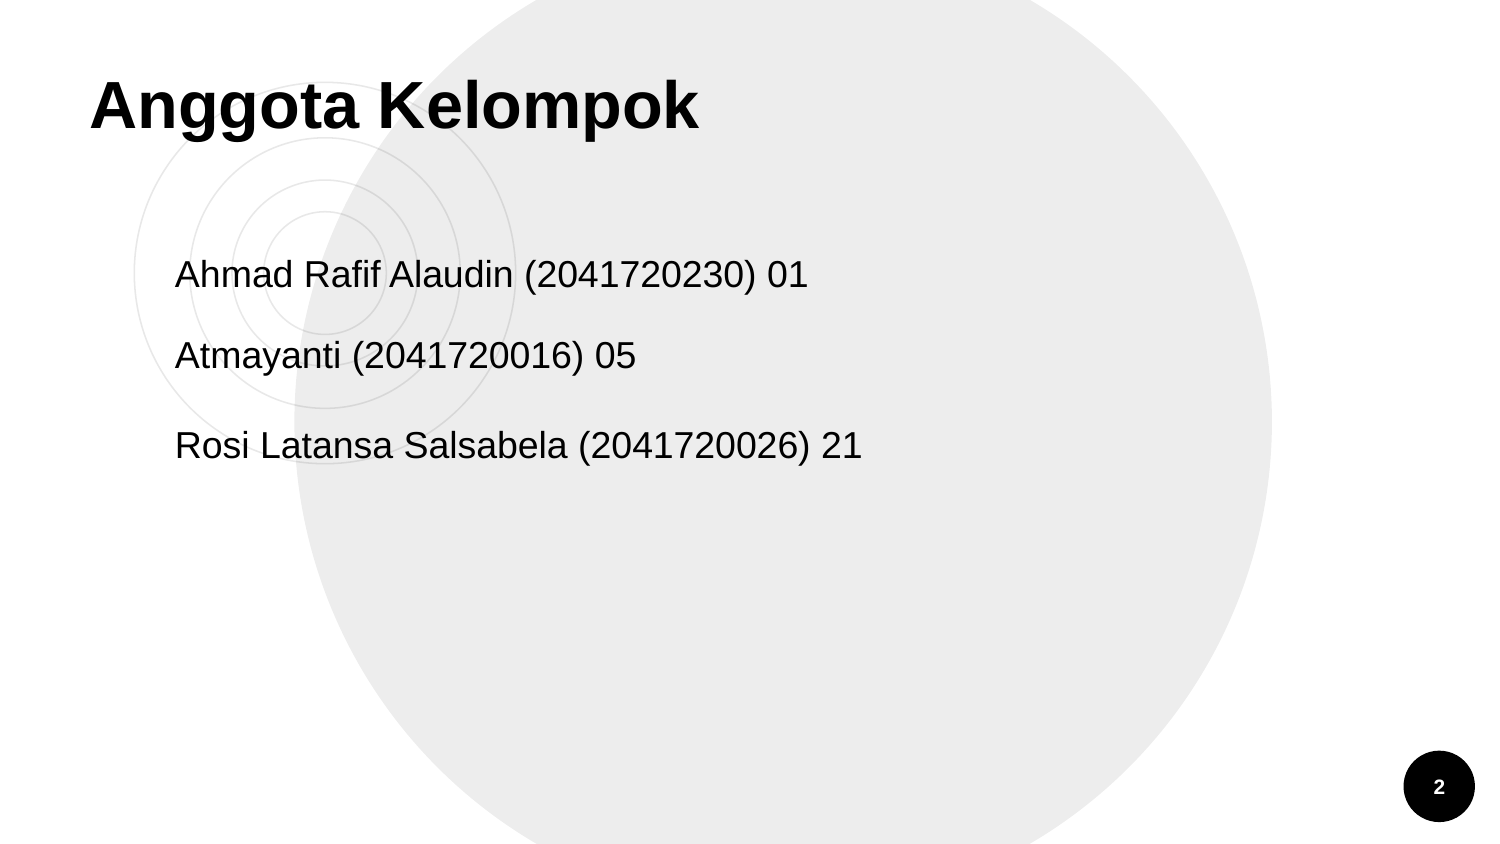

Anggota Kelompok
Ahmad Rafif Alaudin (2041720230) 01
Atmayanti (2041720016) 05
Rosi Latansa Salsabela (2041720026) 21
2